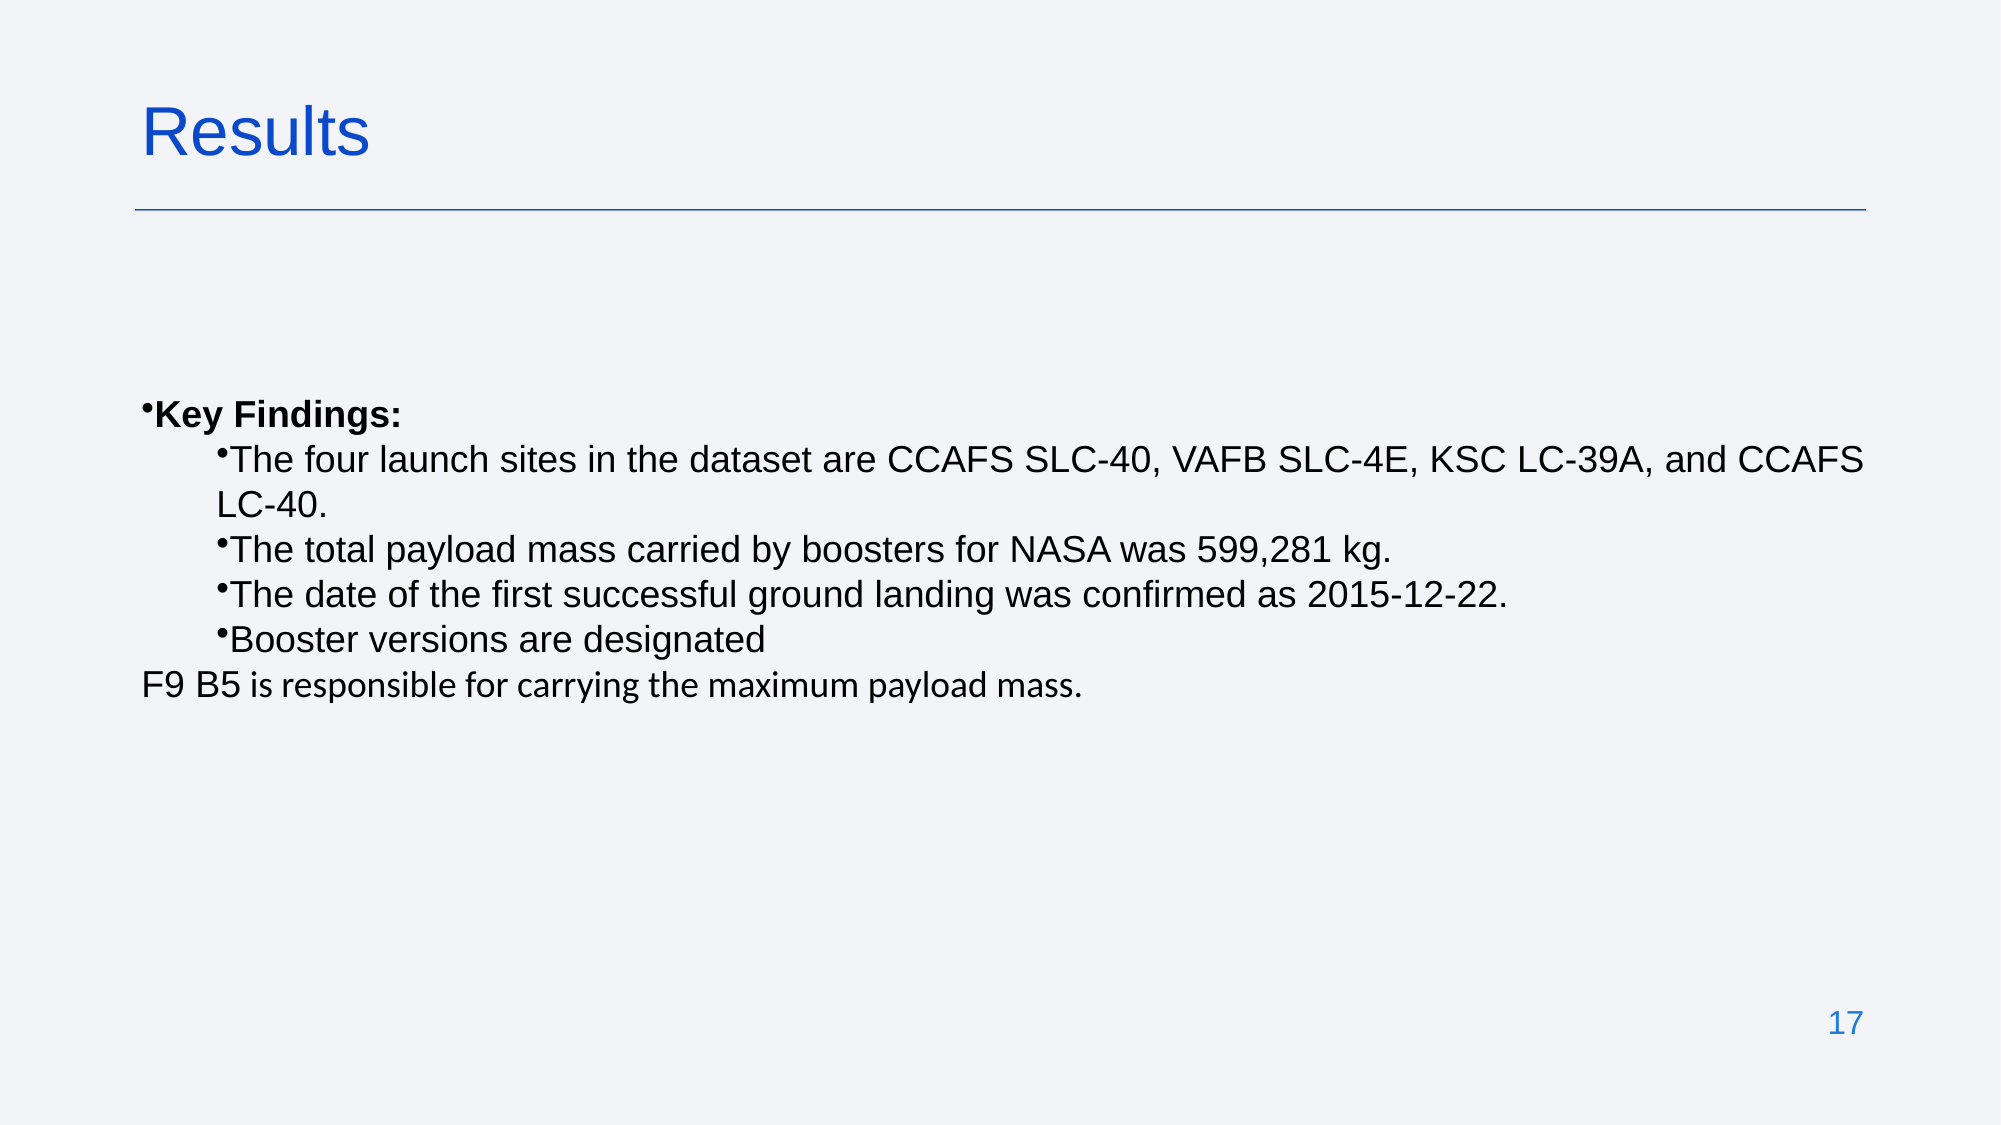

Results

Key Findings:
The four launch sites in the dataset are CCAFS SLC-40, VAFB SLC-4E, KSC LC-39A, and CCAFS LC-40.
The total payload mass carried by boosters for NASA was 599,281 kg.
The date of the first successful ground landing was confirmed as 2015-12-22.
Booster versions are designated
F9 B5 is responsible for carrying the maximum payload mass.

17